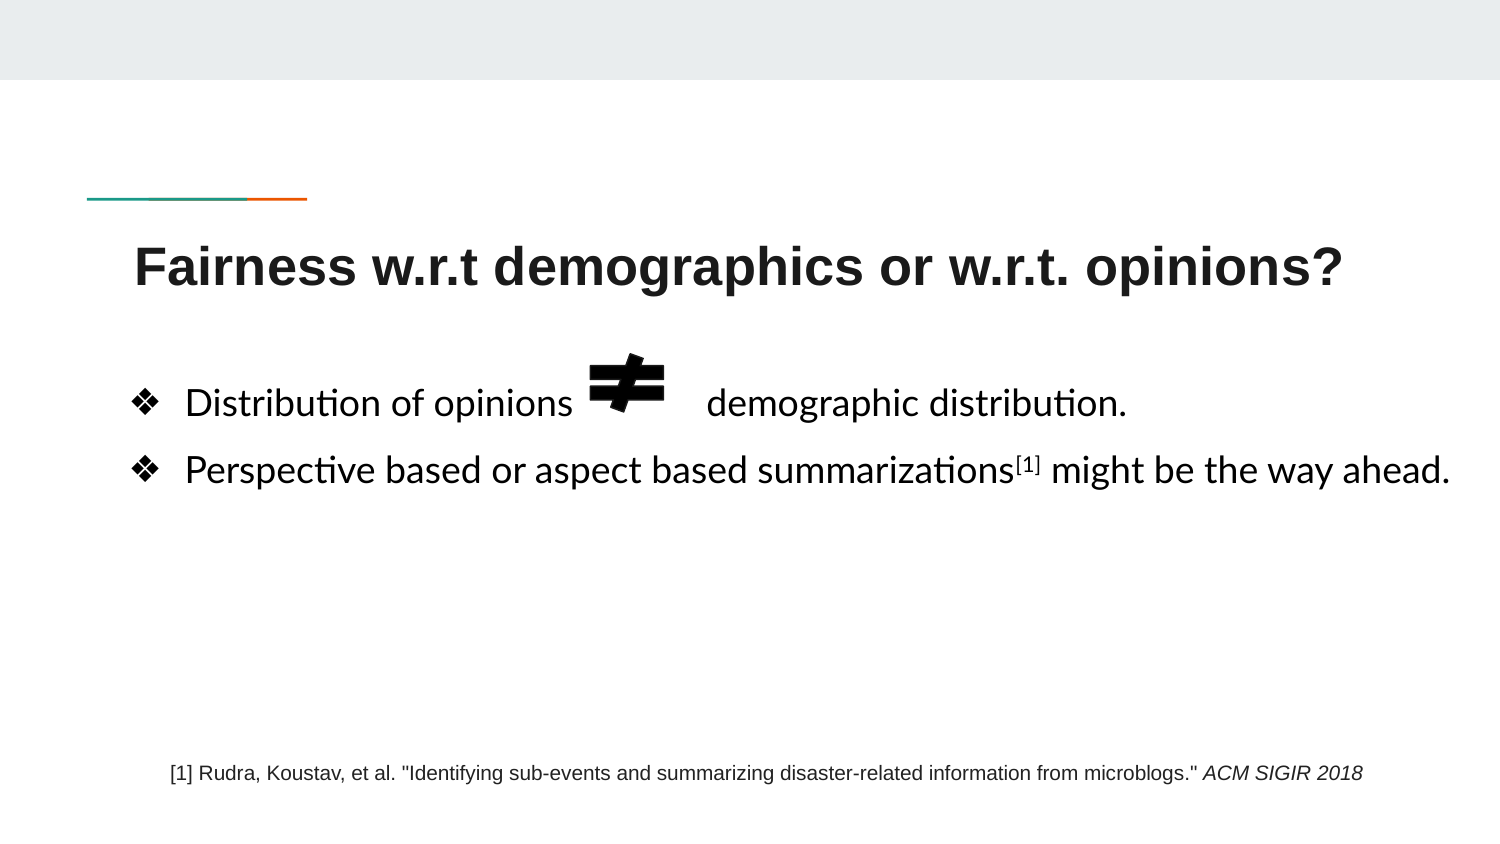

# Fairness w.r.t demographics or w.r.t. opinions?
Distribution of opinions              demographic distribution.
Perspective based or aspect based summarizations[1] might be the way ahead.

[1] Rudra, Koustav, et al. "Identifying sub-events and summarizing disaster-related information from microblogs." ACM SIGIR 2018